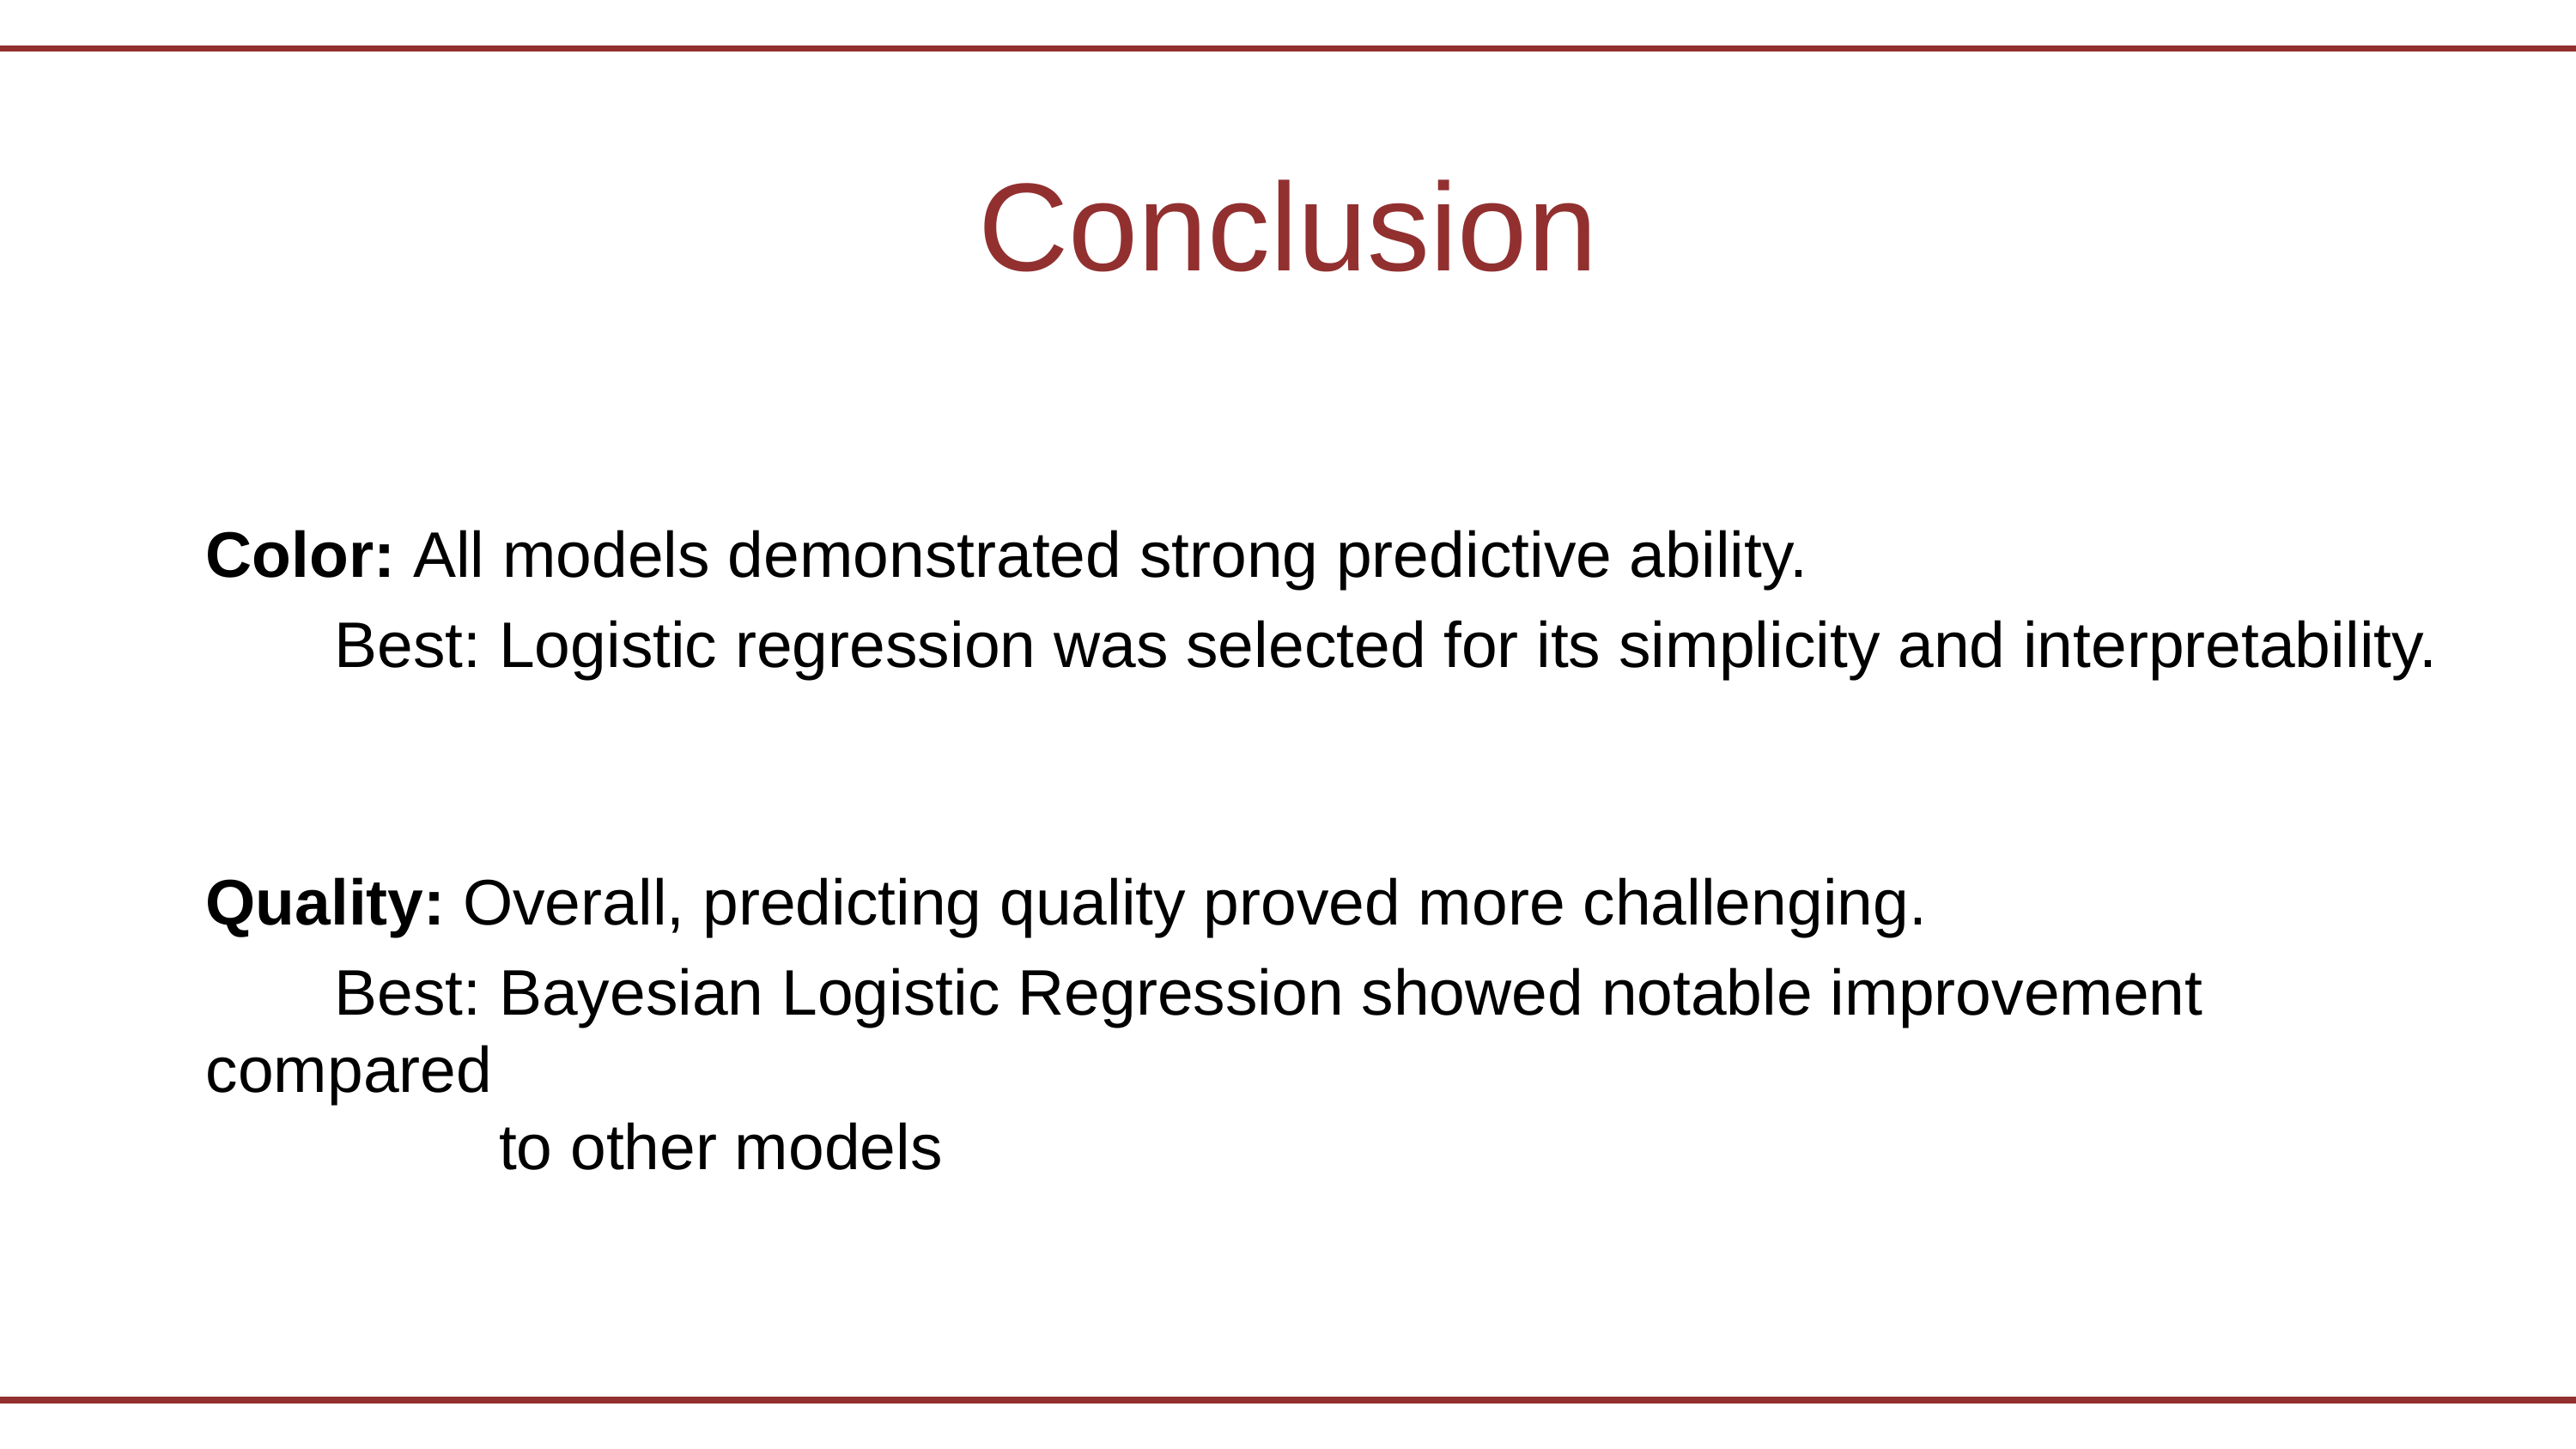

Conclusion
Color: All models demonstrated strong predictive ability.
	Best: Logistic regression was selected for its simplicity and interpretability.

Quality: Overall, predicting quality proved more challenging.
	Best: Bayesian Logistic Regression showed notable improvement compared
		  to other models